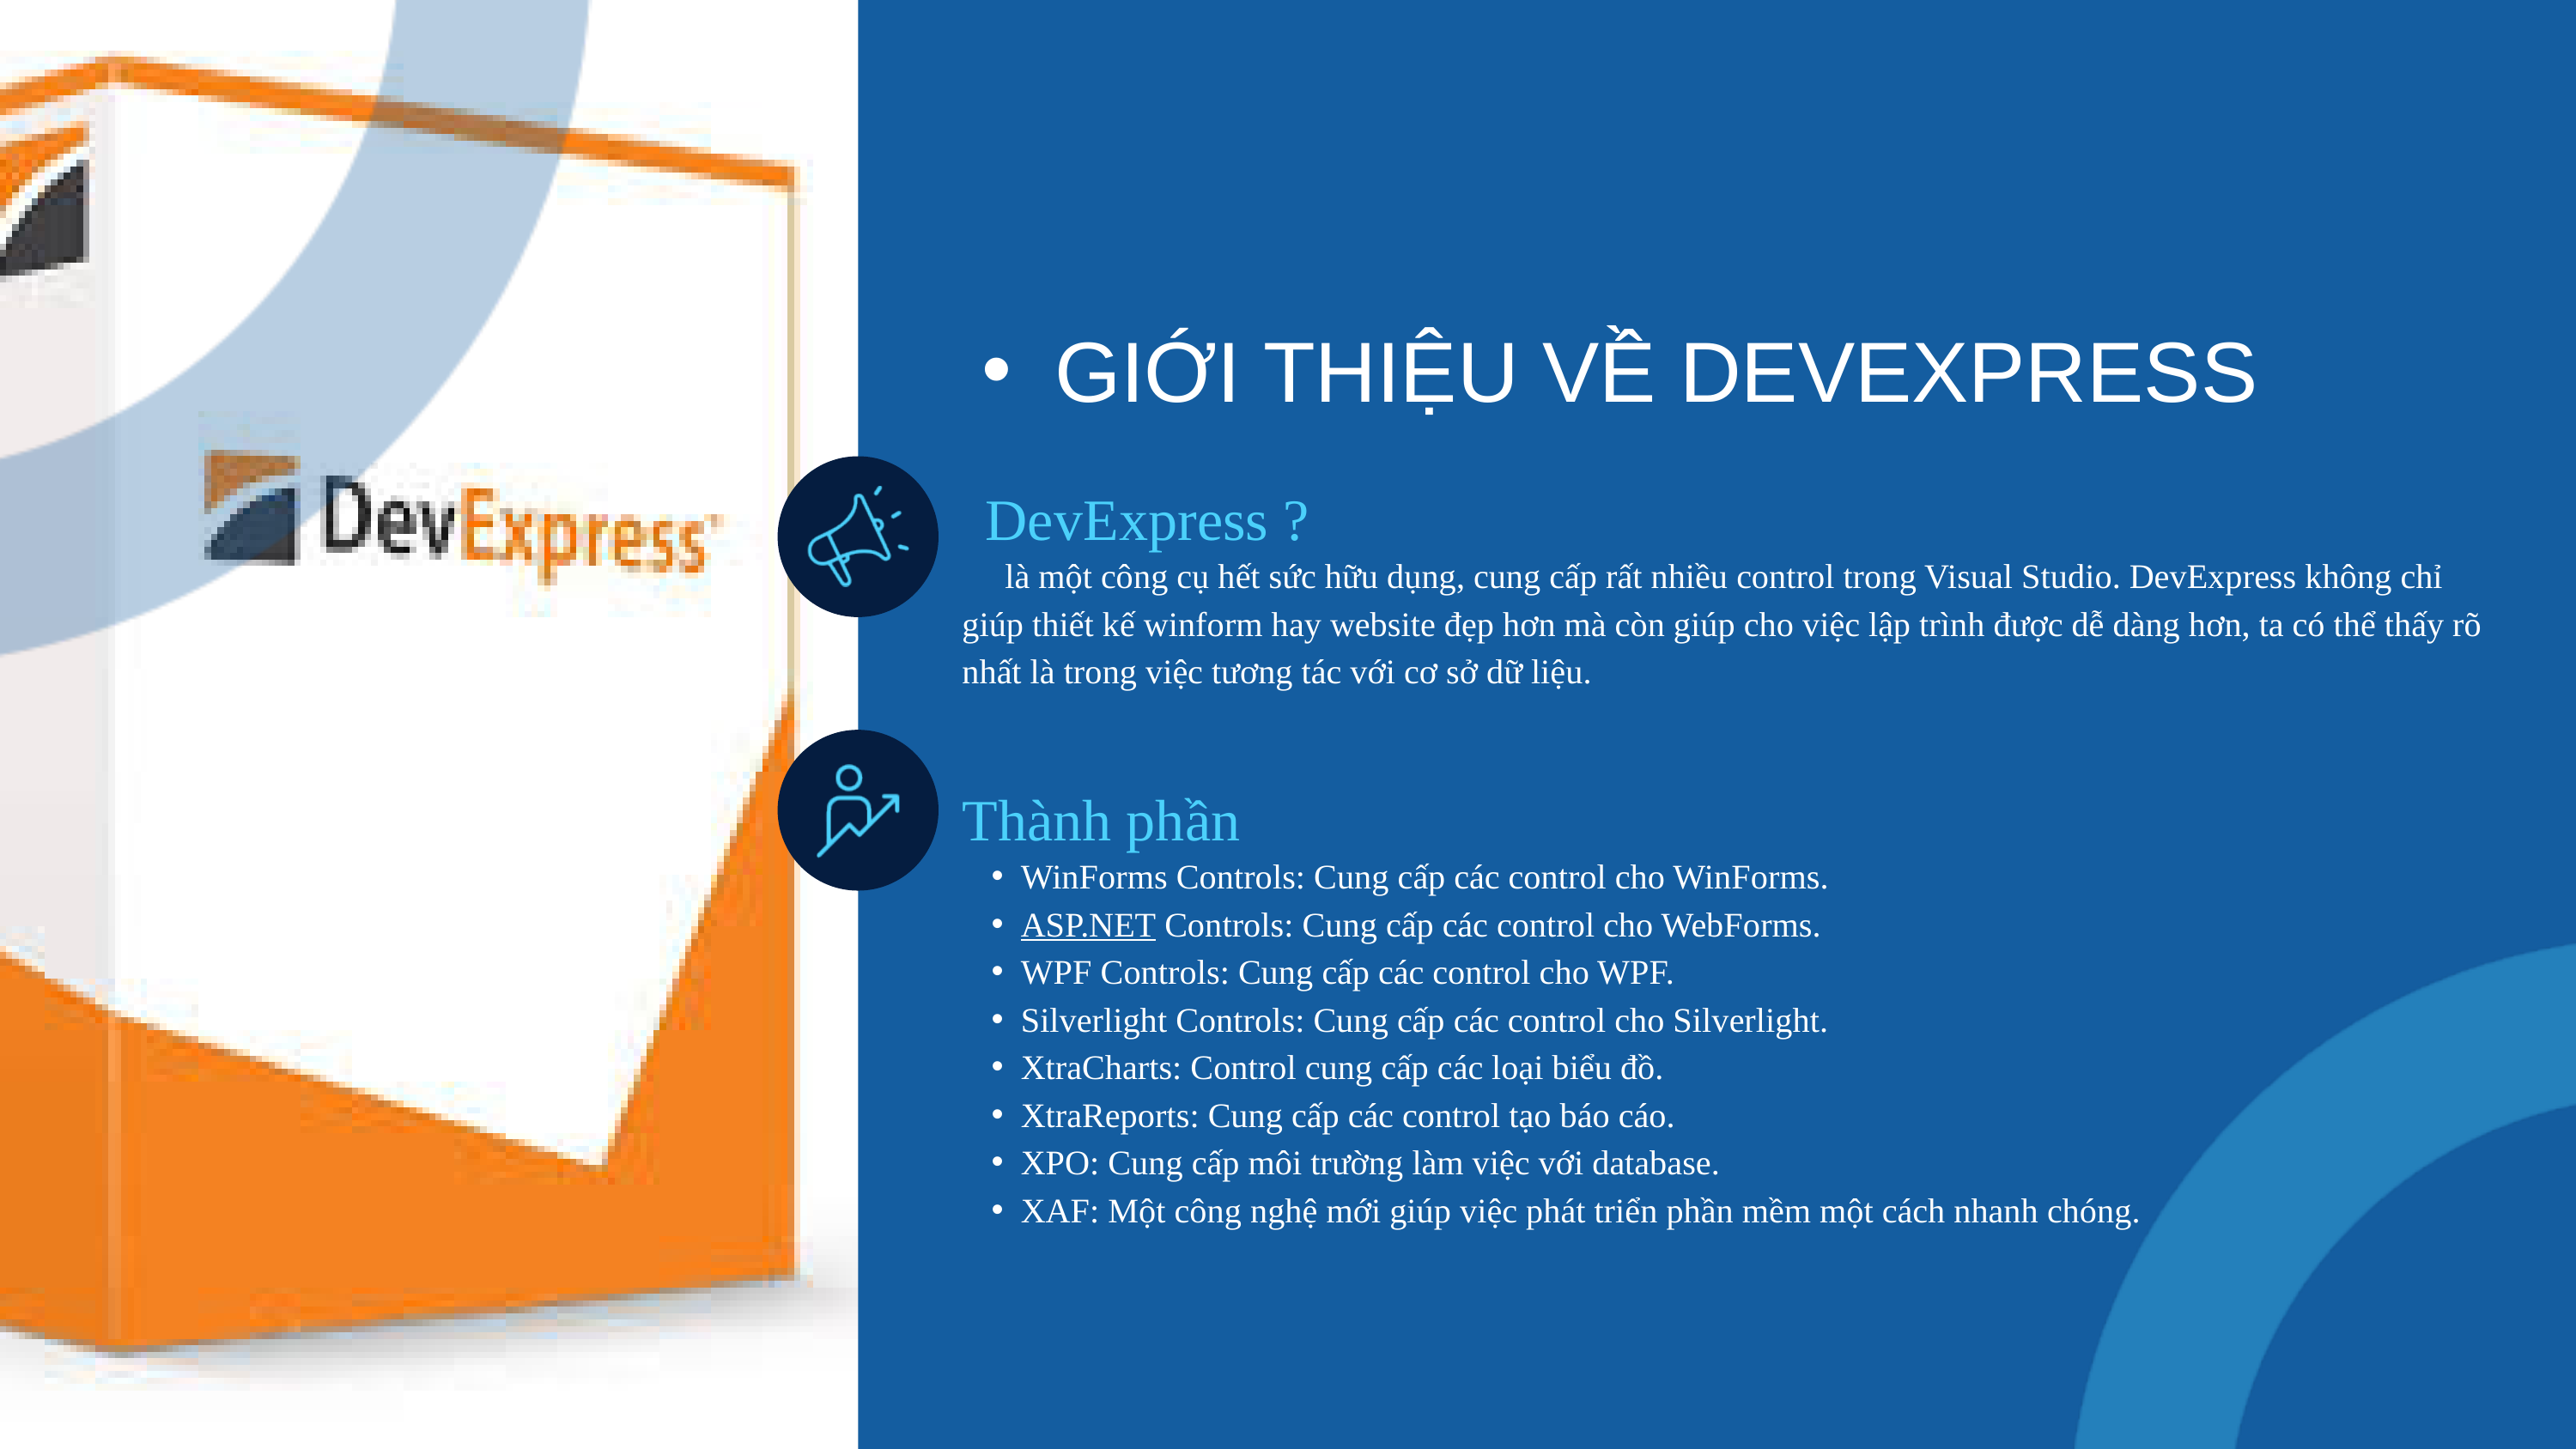

GIỚI THIỆU VỀ DEVEXPRESS

DevExpress ?

     là một công cụ hết sức hữu dụng, cung cấp rất nhiều control trong Visual Studio. DevExpress không chỉ giúp thiết kế winform hay website đẹp hơn mà còn giúp cho việc lập trình được dễ dàng hơn, ta có thể thấy rõ nhất là trong việc tương tác với cơ sở dữ liệu.

Thành phần
WinForms Controls: Cung cấp các control cho WinForms.
ASP.NET Controls: Cung cấp các control cho WebForms.
WPF Controls: Cung cấp các control cho WPF.
Silverlight Controls: Cung cấp các control cho Silverlight.
XtraCharts: Control cung cấp các loại biểu đồ.
XtraReports: Cung cấp các control tạo báo cáo.
XPO: Cung cấp môi trường làm việc với database.
XAF: Một công nghệ mới giúp việc phát triển phần mềm một cách nhanh chóng.